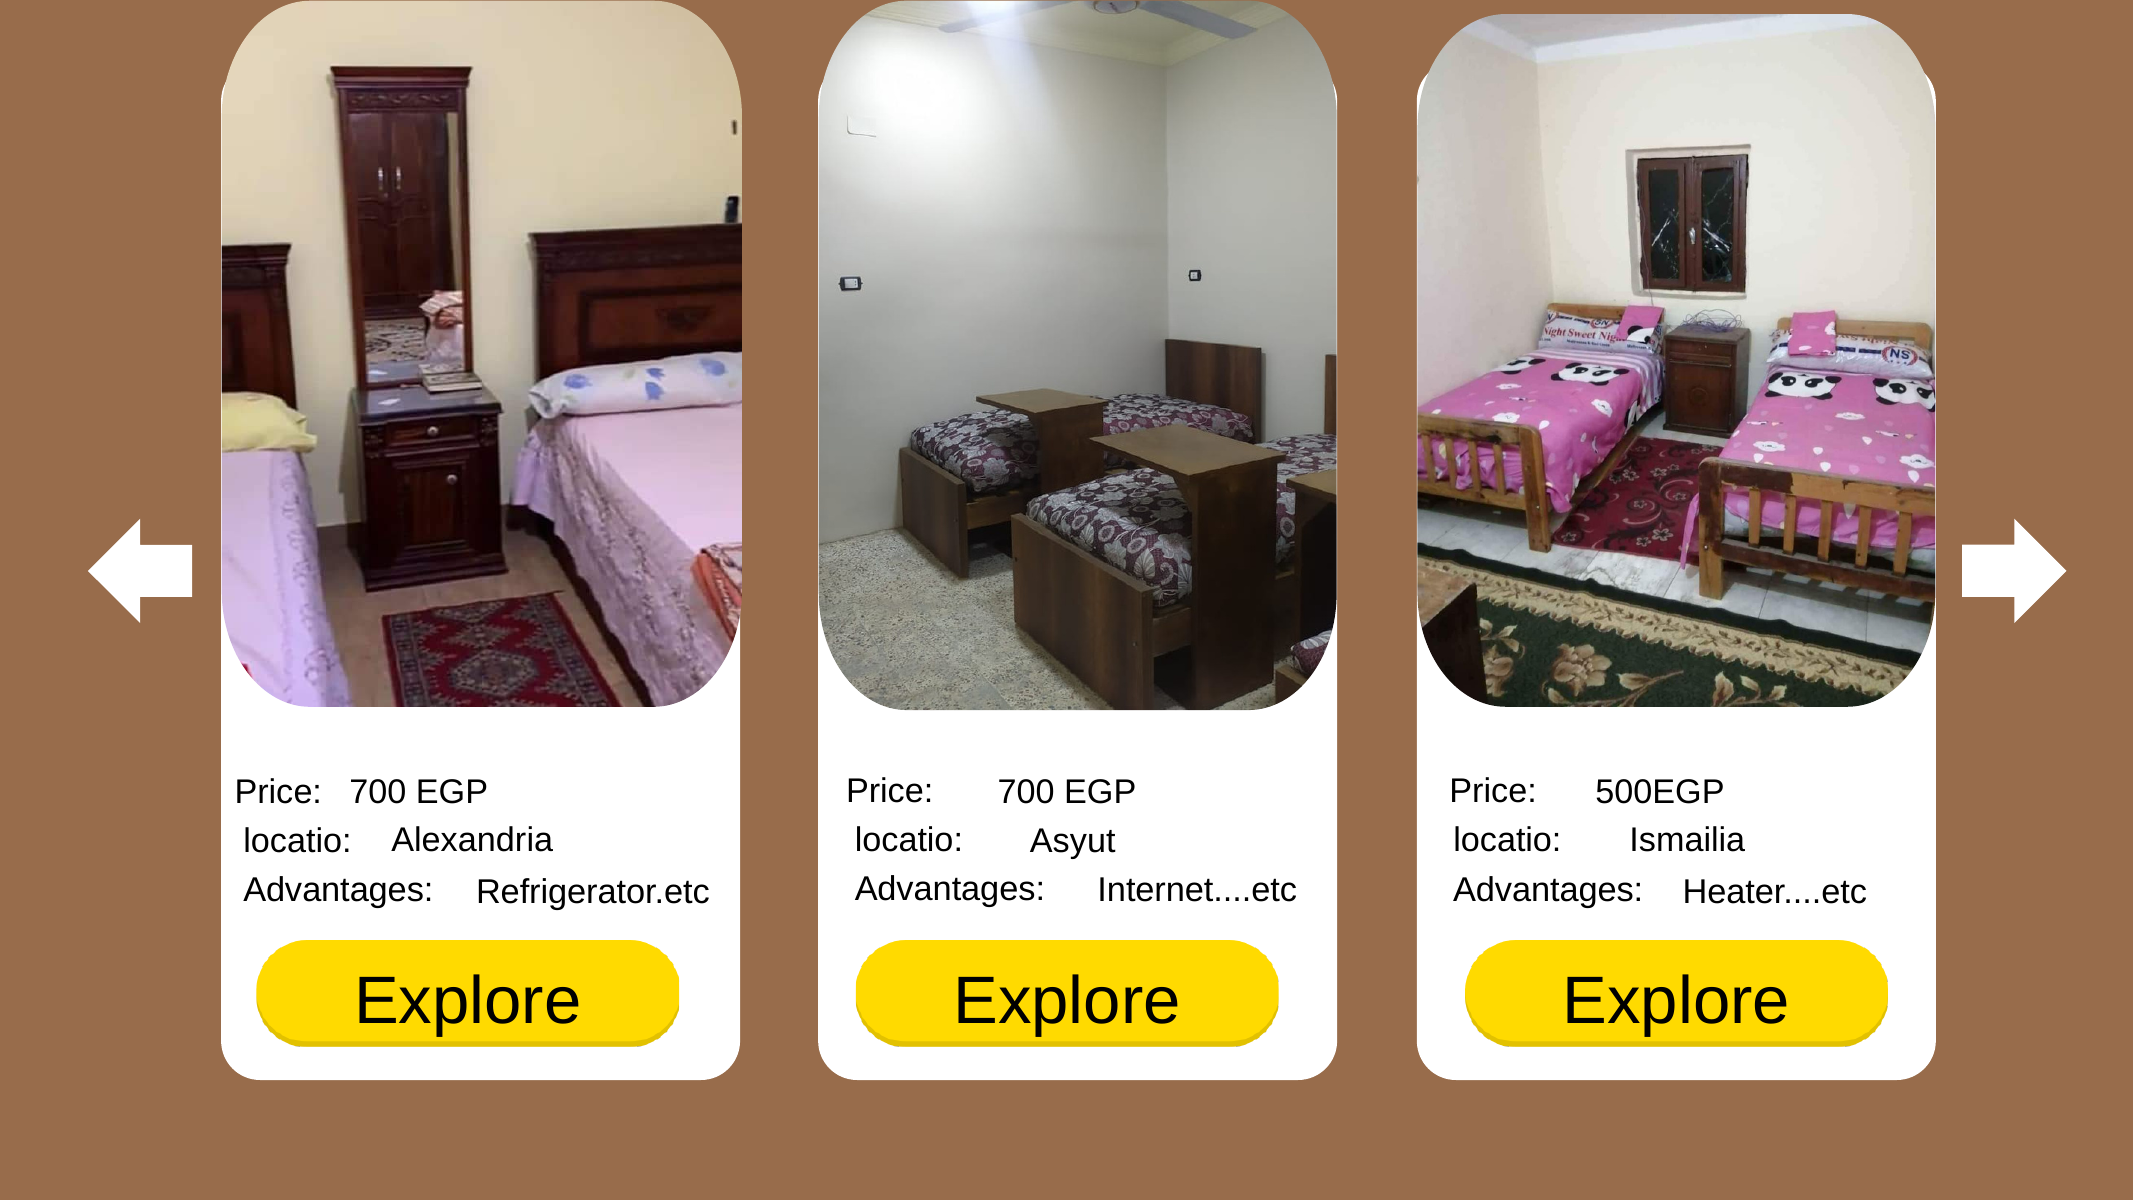

Price:
Price:
500EGP
Price:
700 EGP
700 EGP
Alexandria
locatio:
locatio:
Ismailia
Asyut
locatio:
Advantages:
Advantages:
Internet....etc
Advantages:
Refrigerator.etc
Heater....etc

Explore
Explore
Explore